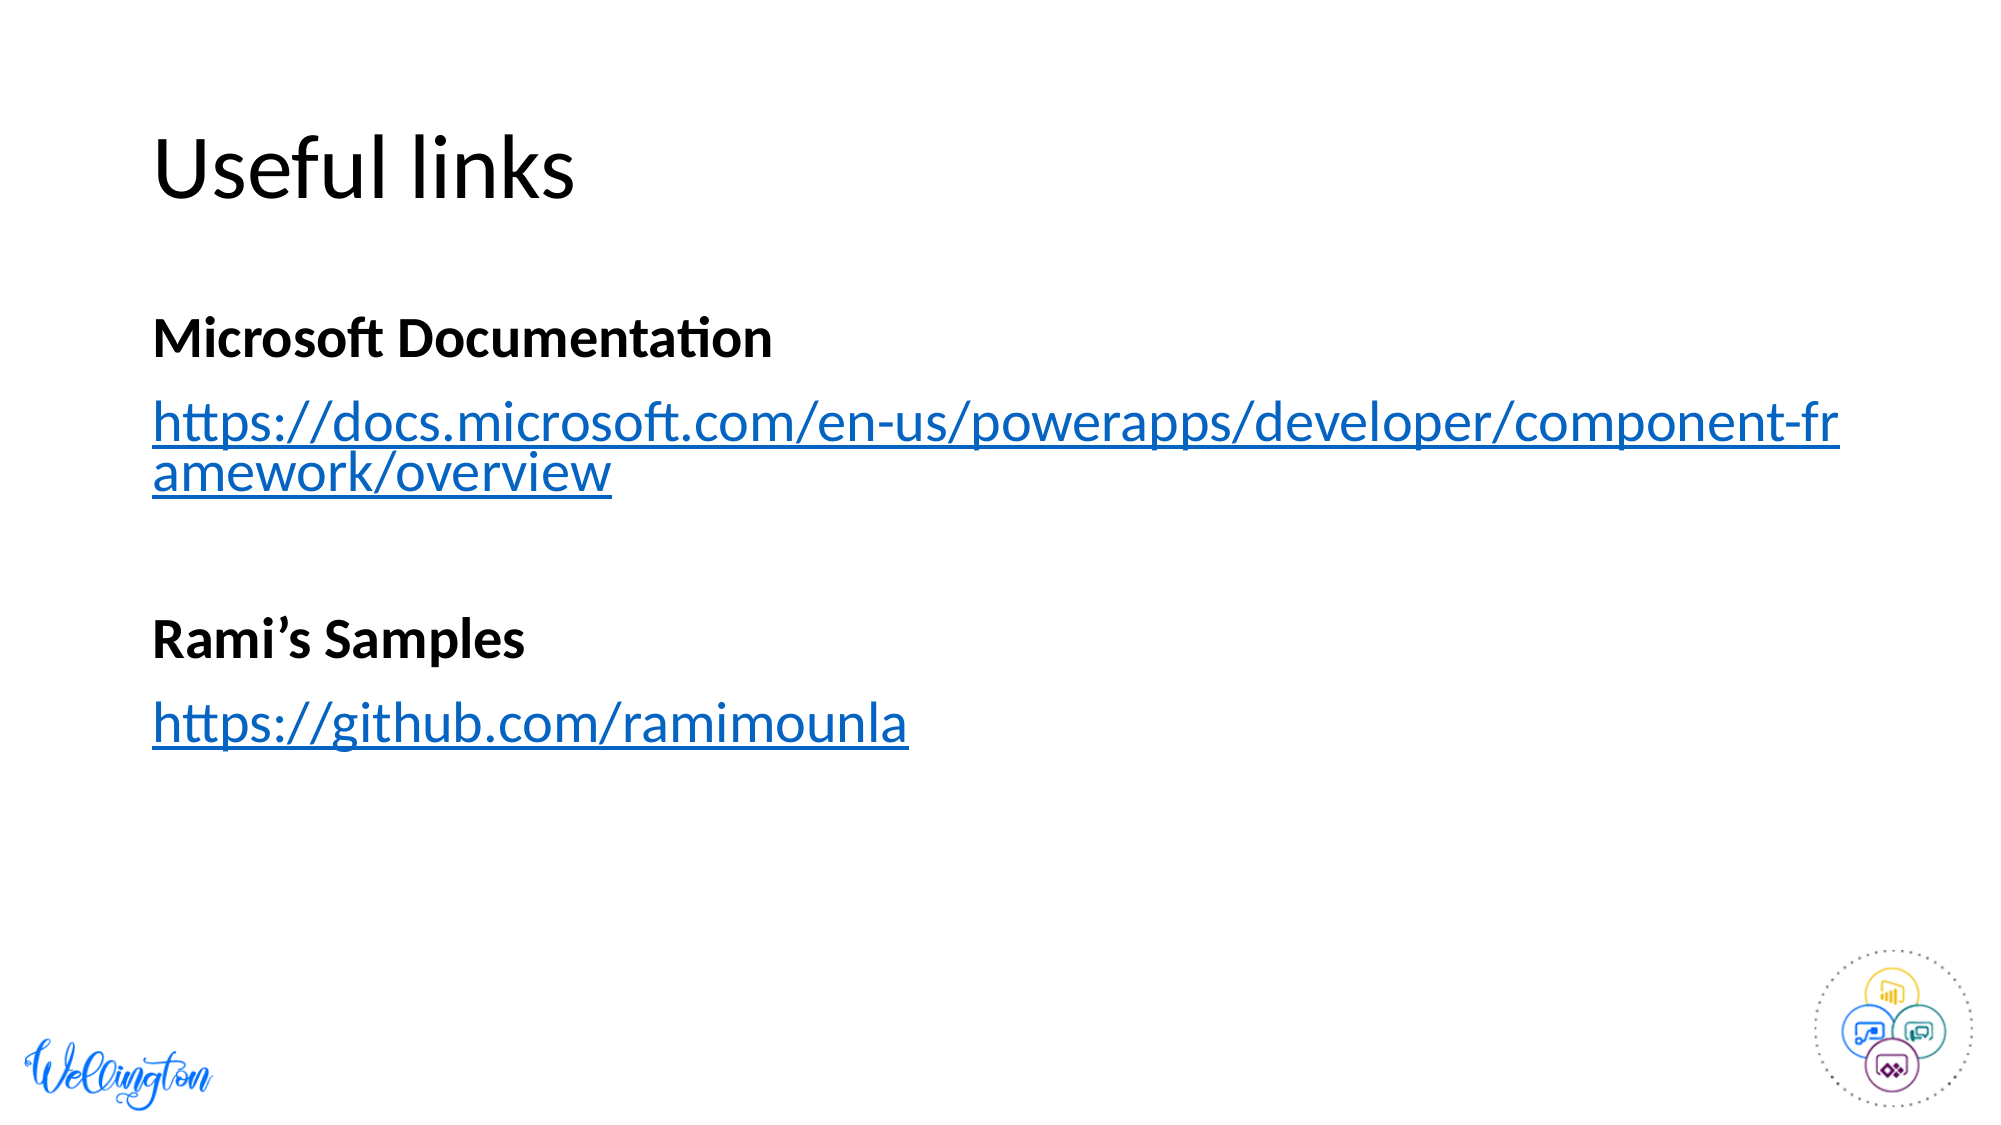

# Useful links
Microsoft Documentation
https://docs.microsoft.com/en-us/powerapps/developer/component-framework/overview

Rami’s Samples
https://github.com/ramimounla